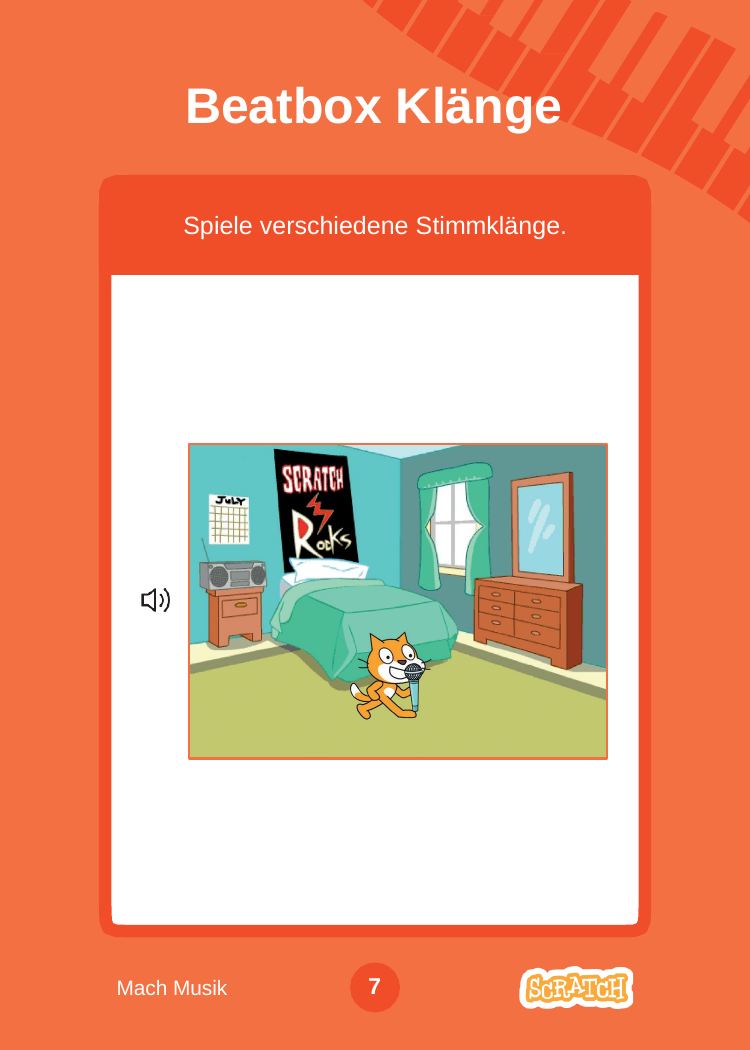

# Beatbox Klänge

Spiele verschiedene Stimmklänge.

7
Mach Musik